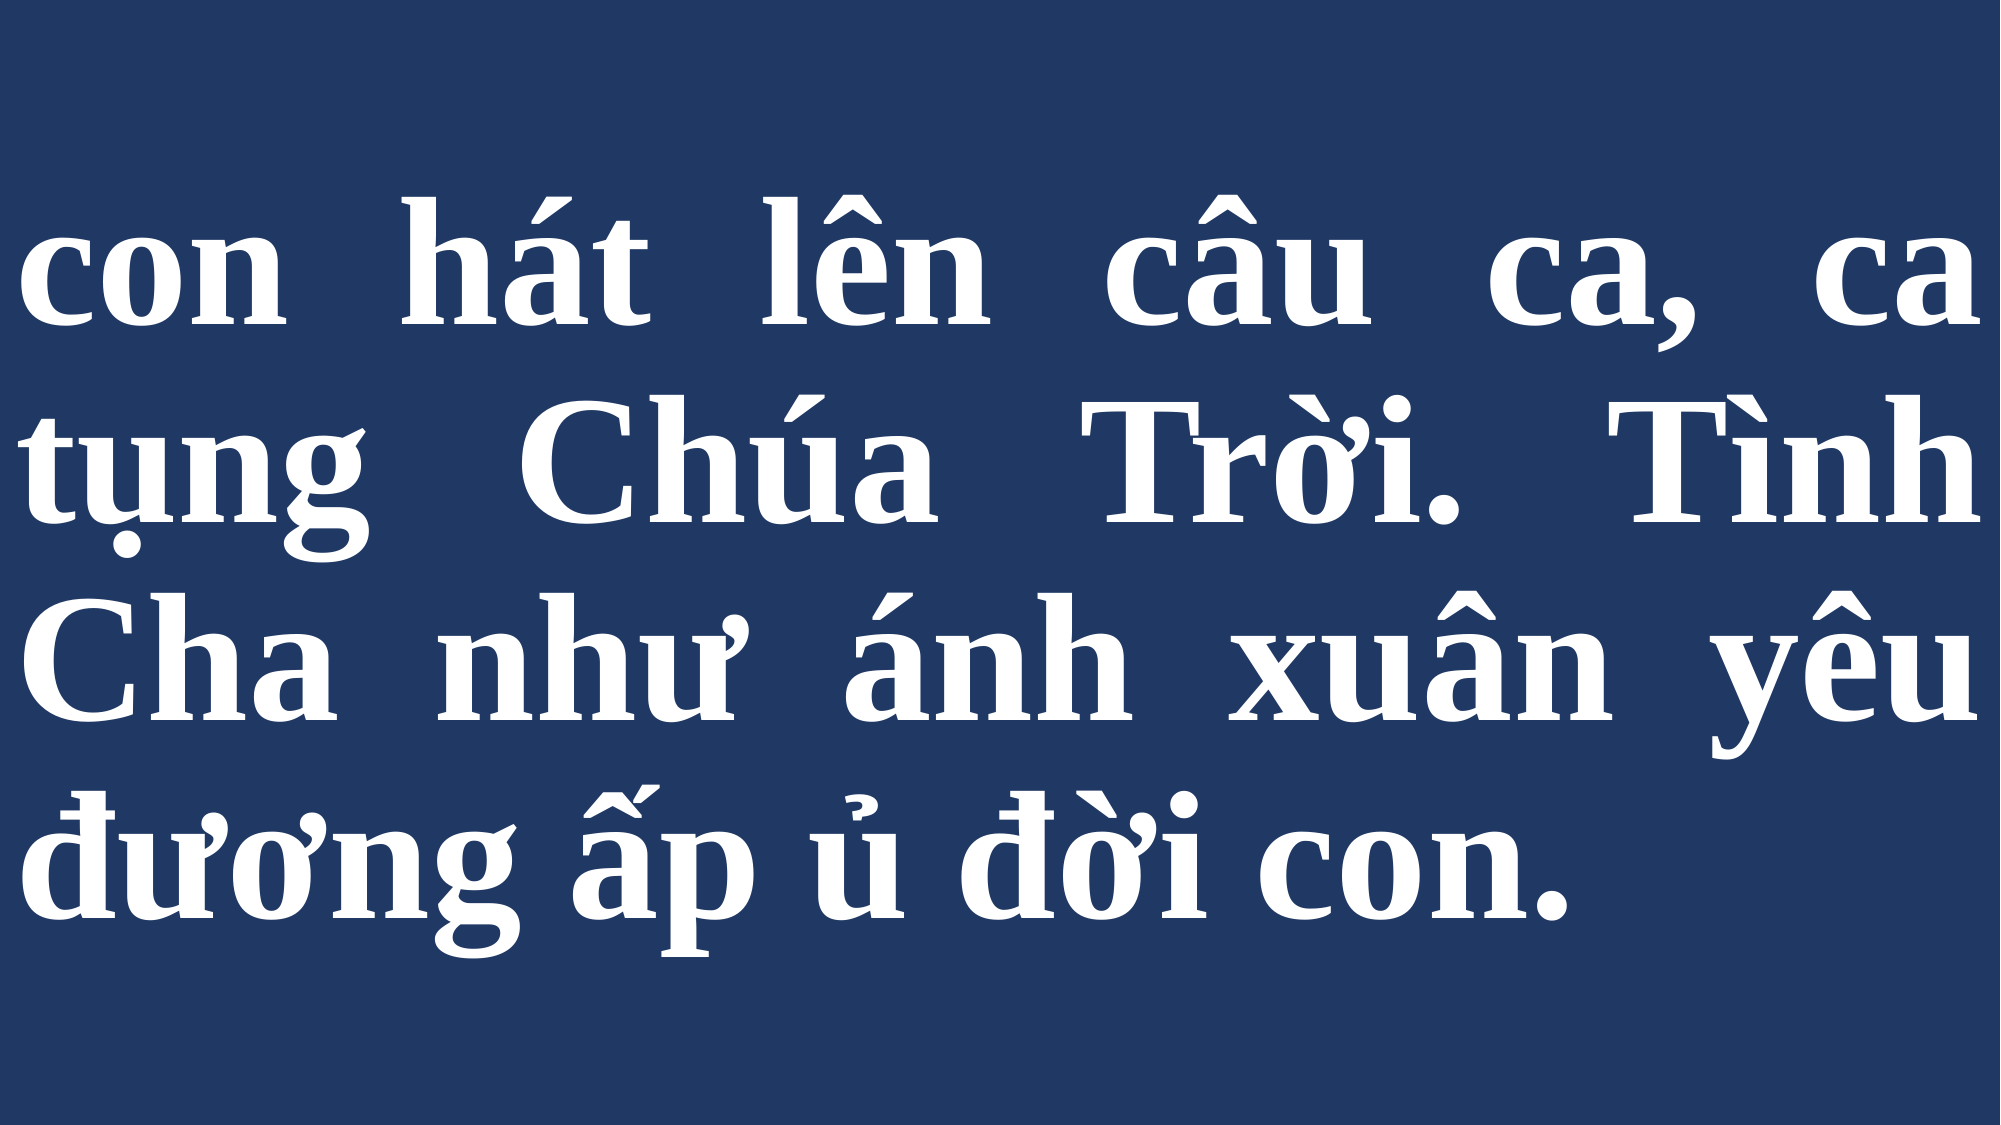

# con hát lên câu ca, ca tụng Chúa Trời. Tình Cha như ánh xuân yêu đương ấp ủ đời con.